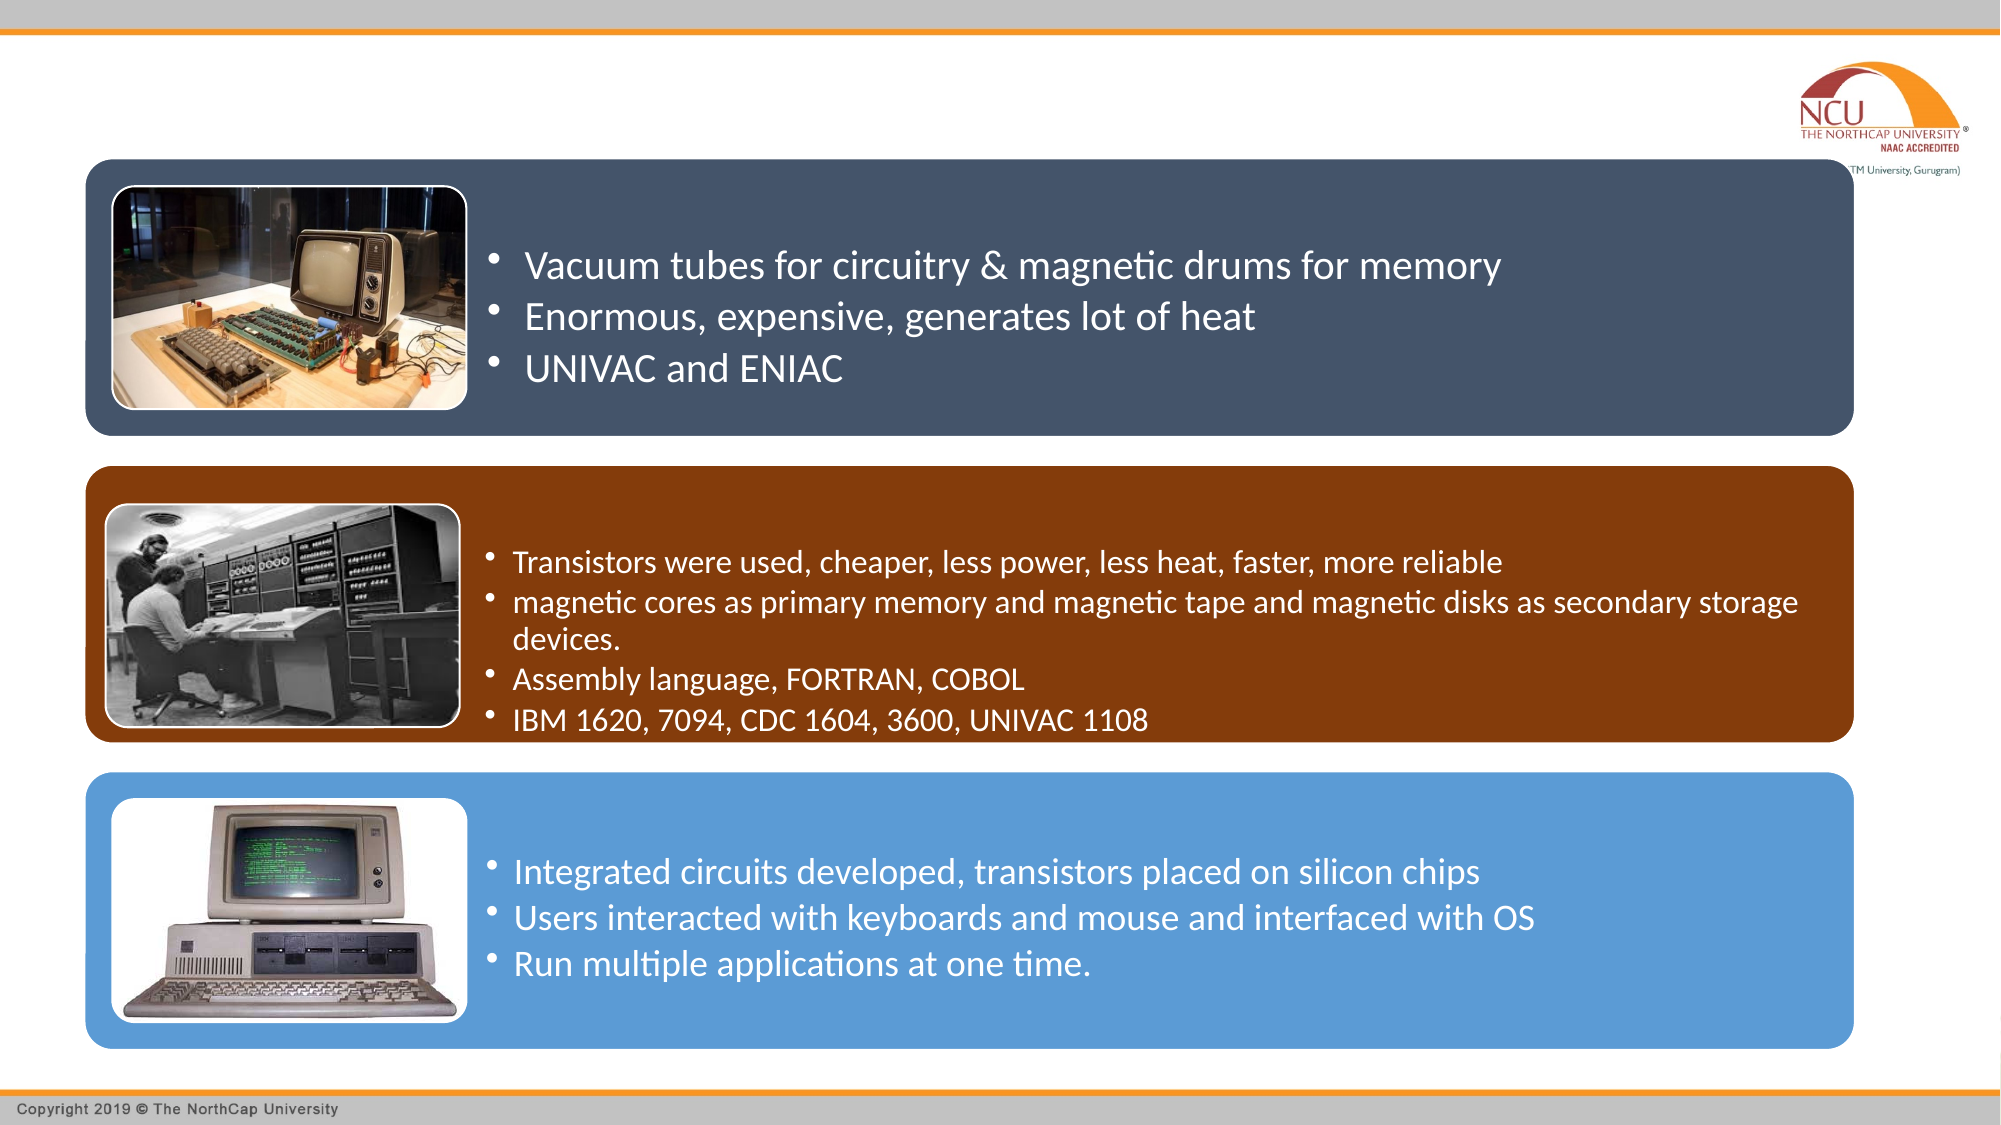

Vacuum tubes for circuitry & magnetic drums for memory
Enormous, expensive, generates lot of heat
UNIVAC and ENIAC

Transistors were used, cheaper, less power, less heat, faster, more reliable
magnetic cores as primary memory and magnetic tape and magnetic disks as secondary storage devices.
Assembly language, FORTRAN, COBOL
IBM 1620, 7094, CDC 1604, 3600, UNIVAC 1108

Integrated circuits developed, transistors placed on silicon chips
Users interacted with keyboards and mouse and interfaced with OS
Run multiple applications at one time.